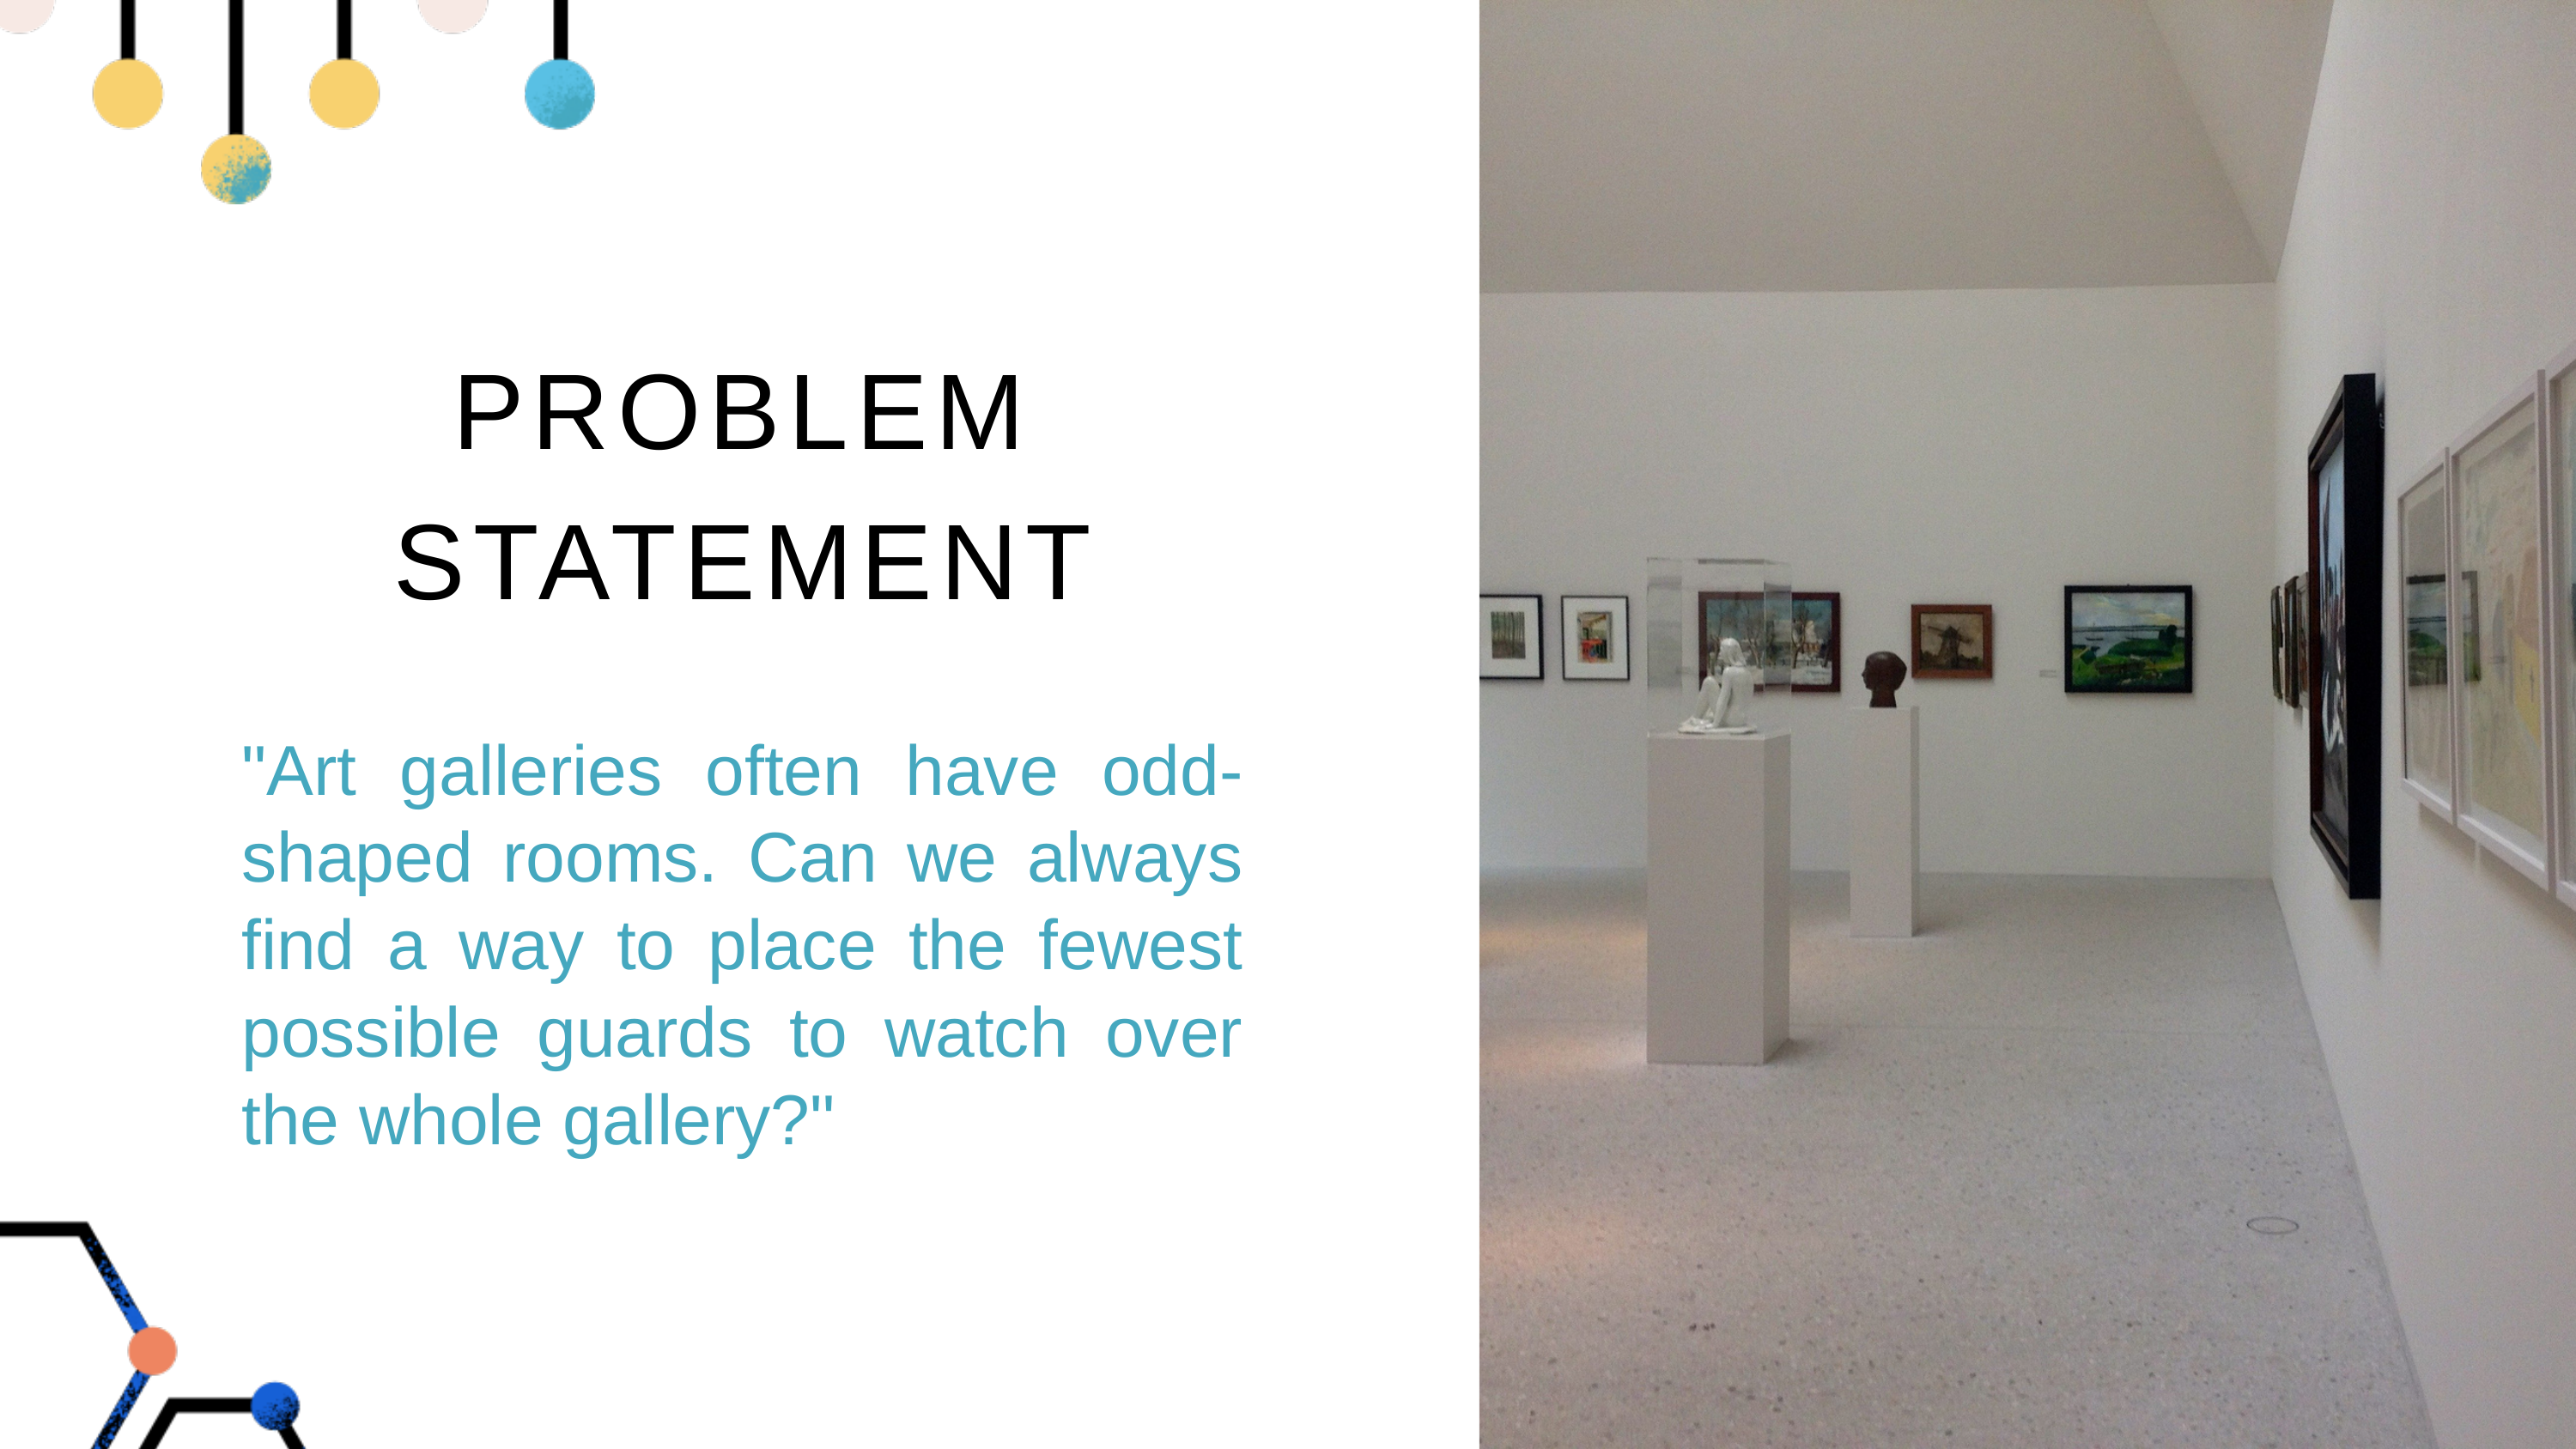

PROBLEM STATEMENT
"Art galleries often have odd-shaped rooms. Can we always find a way to place the fewest possible guards to watch over the whole gallery?"